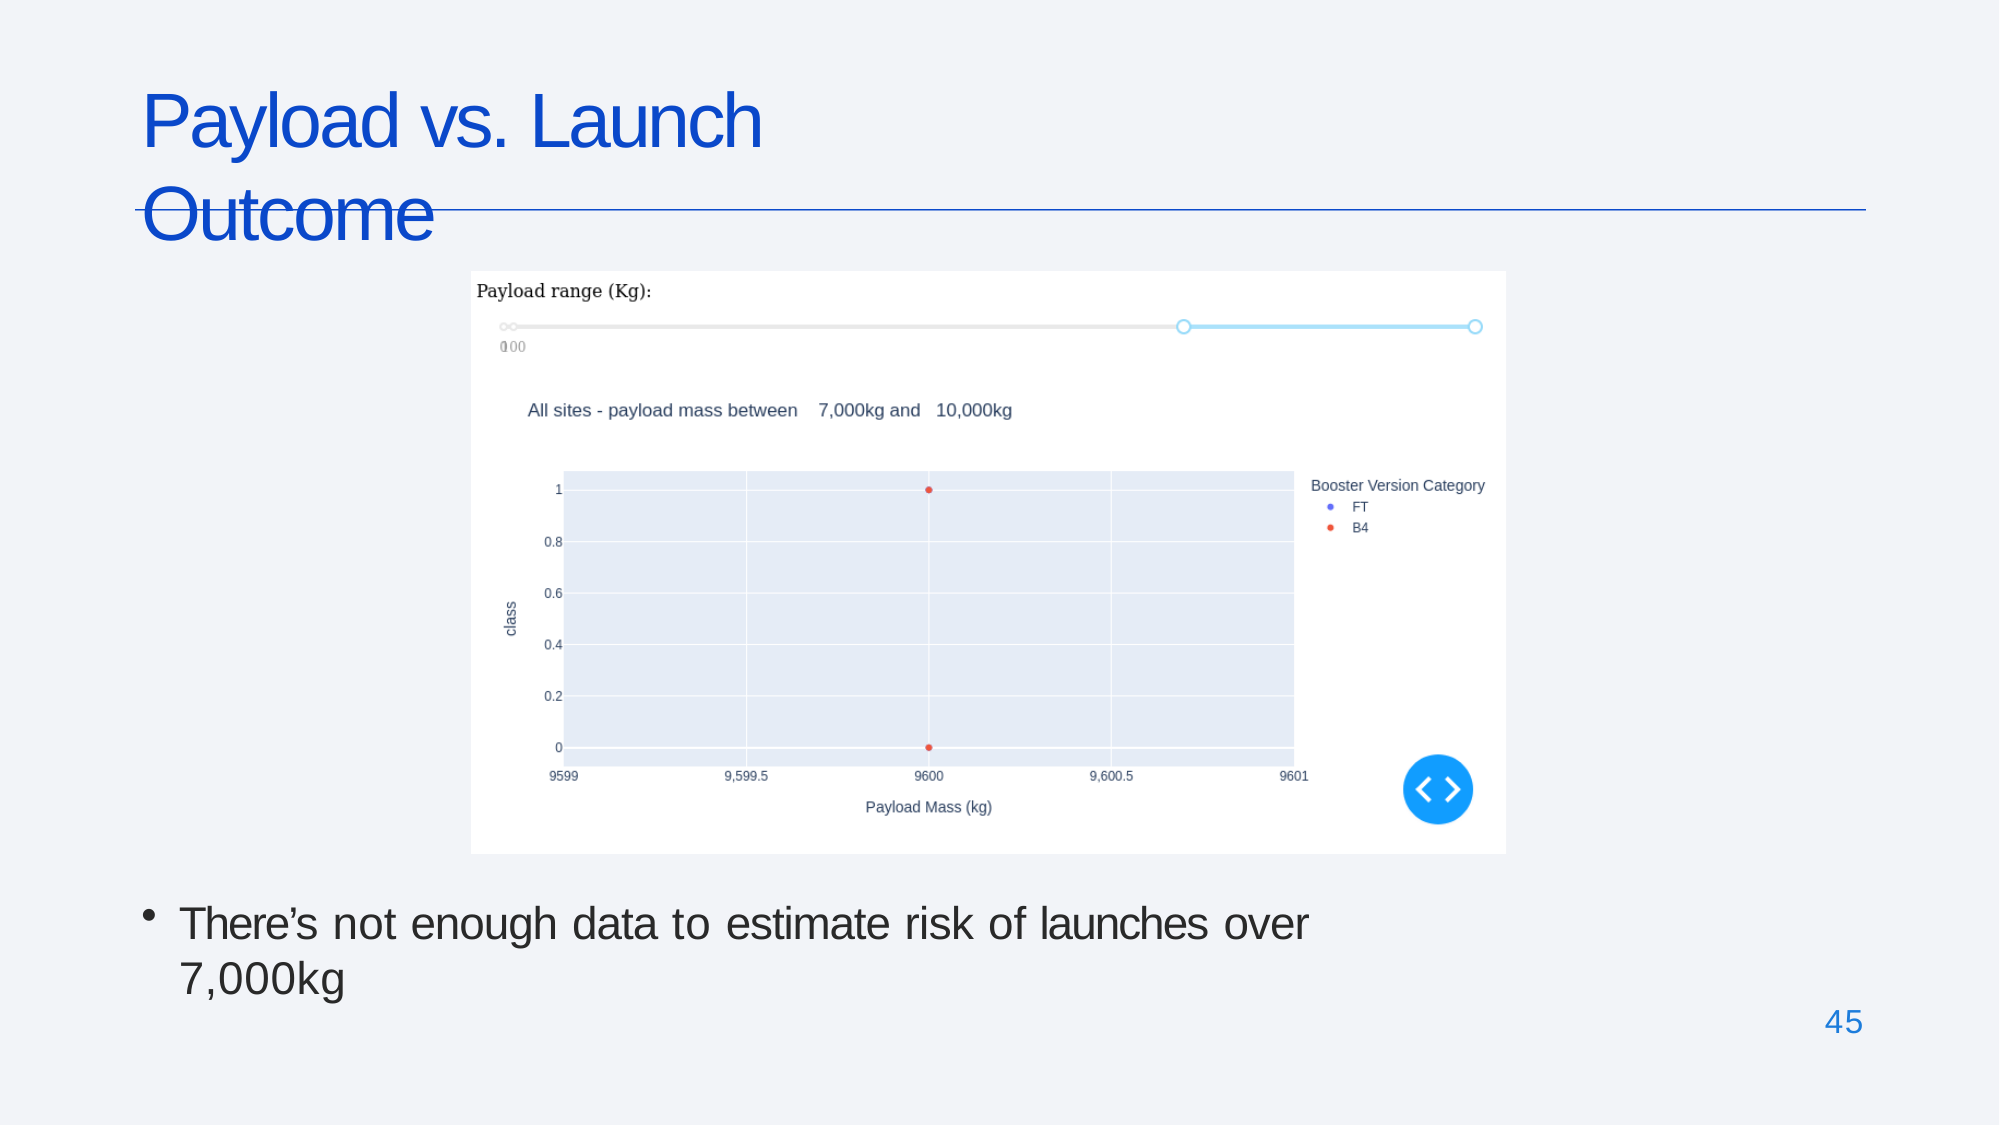

# Payload vs. Launch Outcome

There’s not enough data to estimate risk of launches over 7,000kg
45